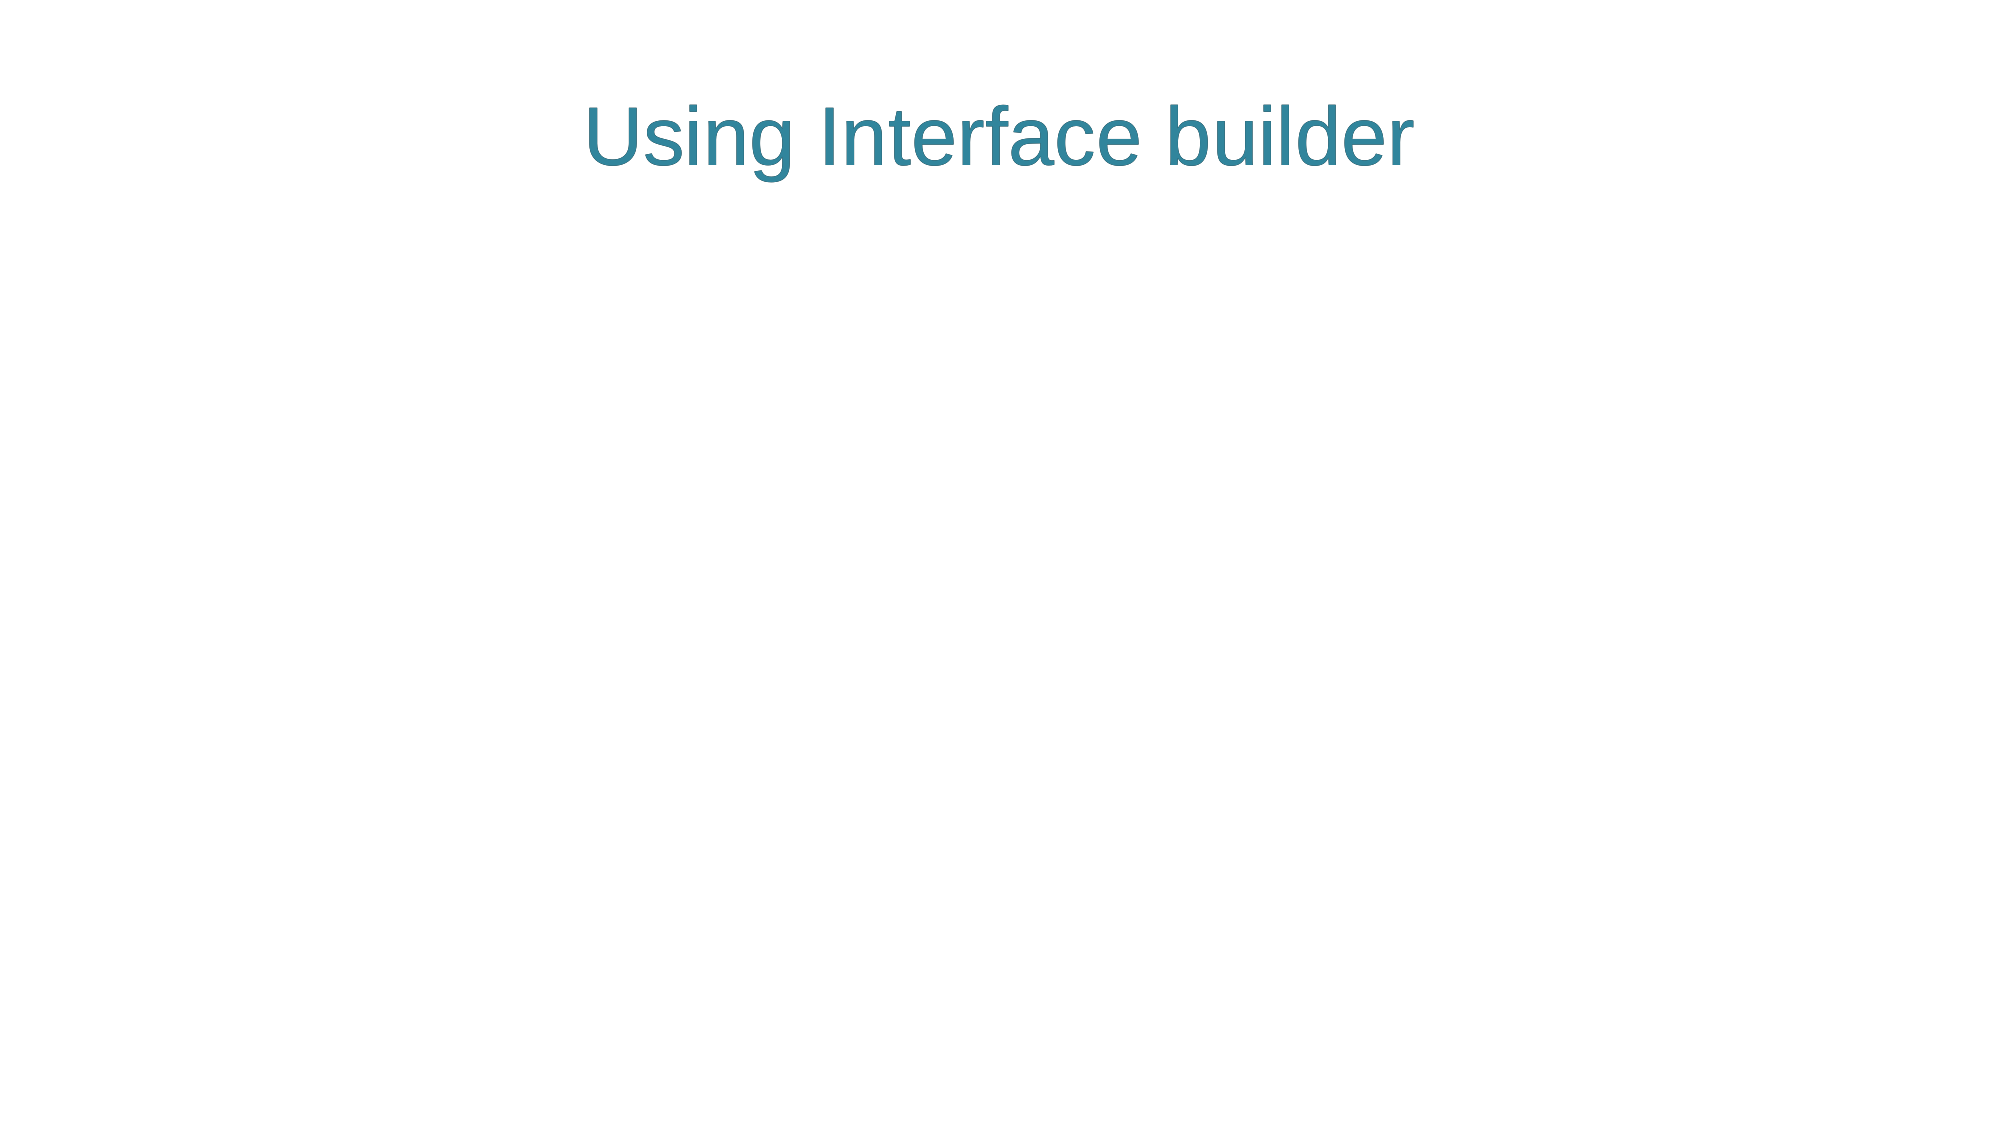

# Using Interface builder

Creating Hello World App Using Xcode 6 and Interface Builder
The list goes on and on. Xcode 6 promotes the use of Storyboard instead of Interface Builder. When you create a new Xcode project using the Single View template, it defaults to Storyboard. There is no XIB file generated.

It doesn’t mean we prefer Interface Builder over Storyboard, which is great. We just want you to learn both
Using Interface builder